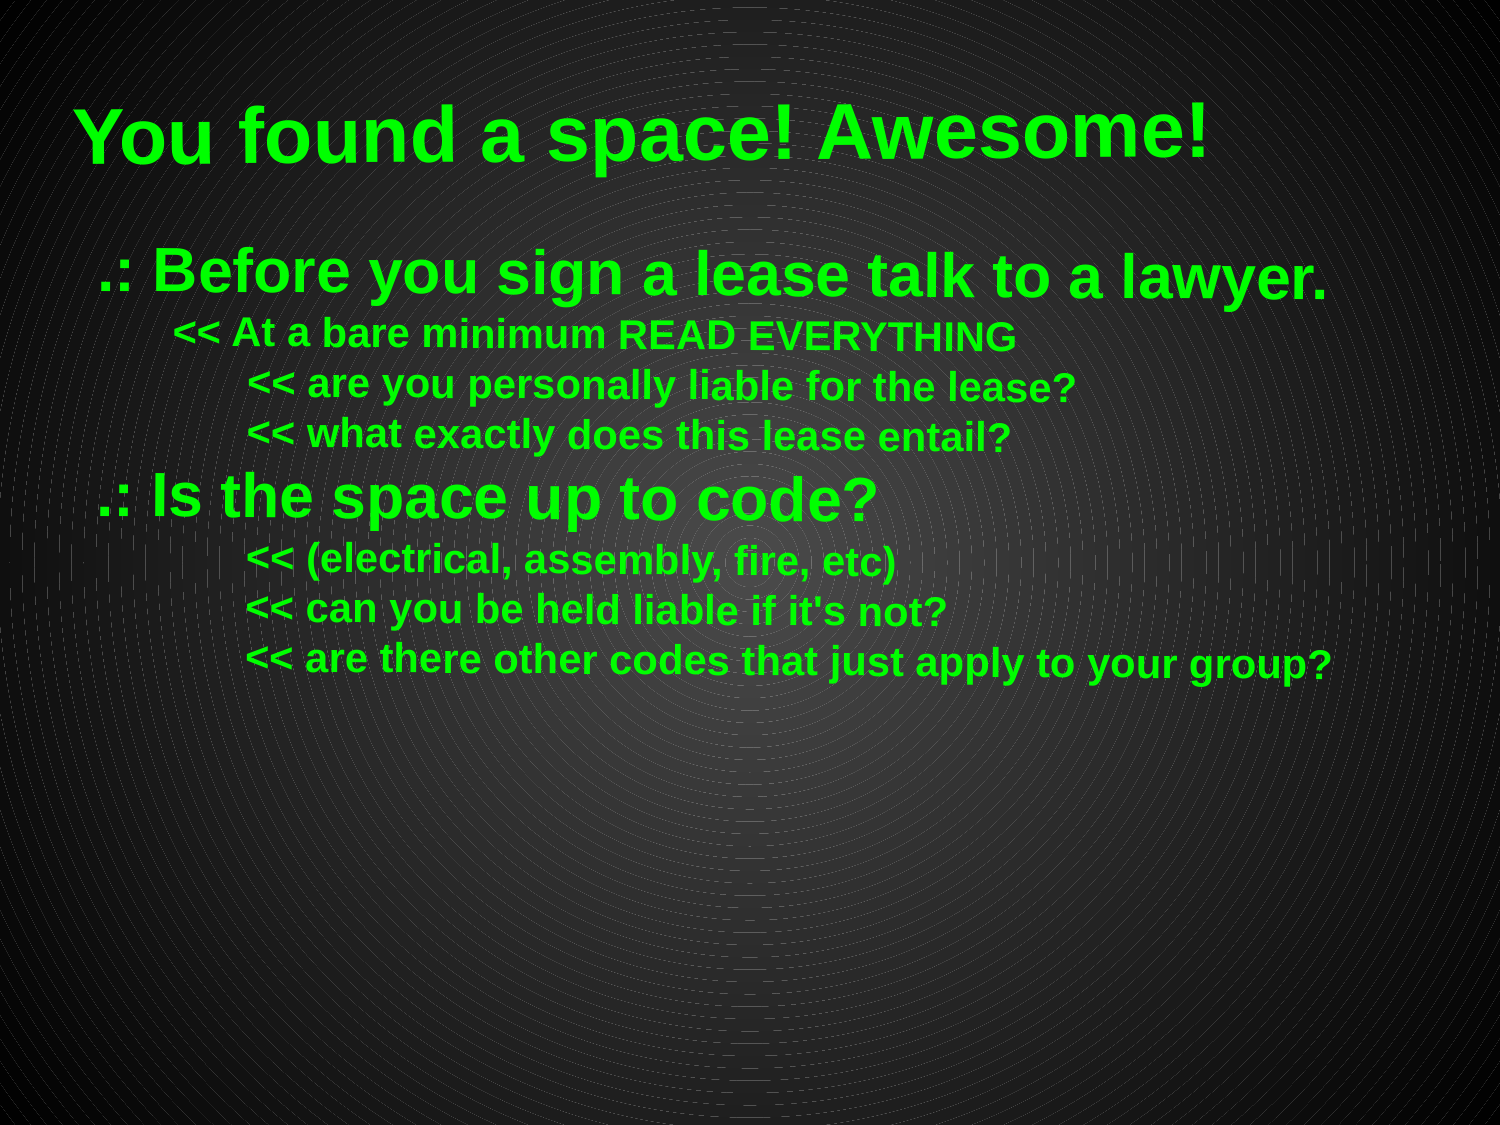

# You found a space! Awesome!
.: Before you sign a lease talk to a lawyer.
<< At a bare minimum READ EVERYTHING
	<< are you personally liable for the lease?
	<< what exactly does this lease entail?
.: Is the space up to code?
	<< (electrical, assembly, fire, etc)
	<< can you be held liable if it's not?
	<< are there other codes that just apply to your group?